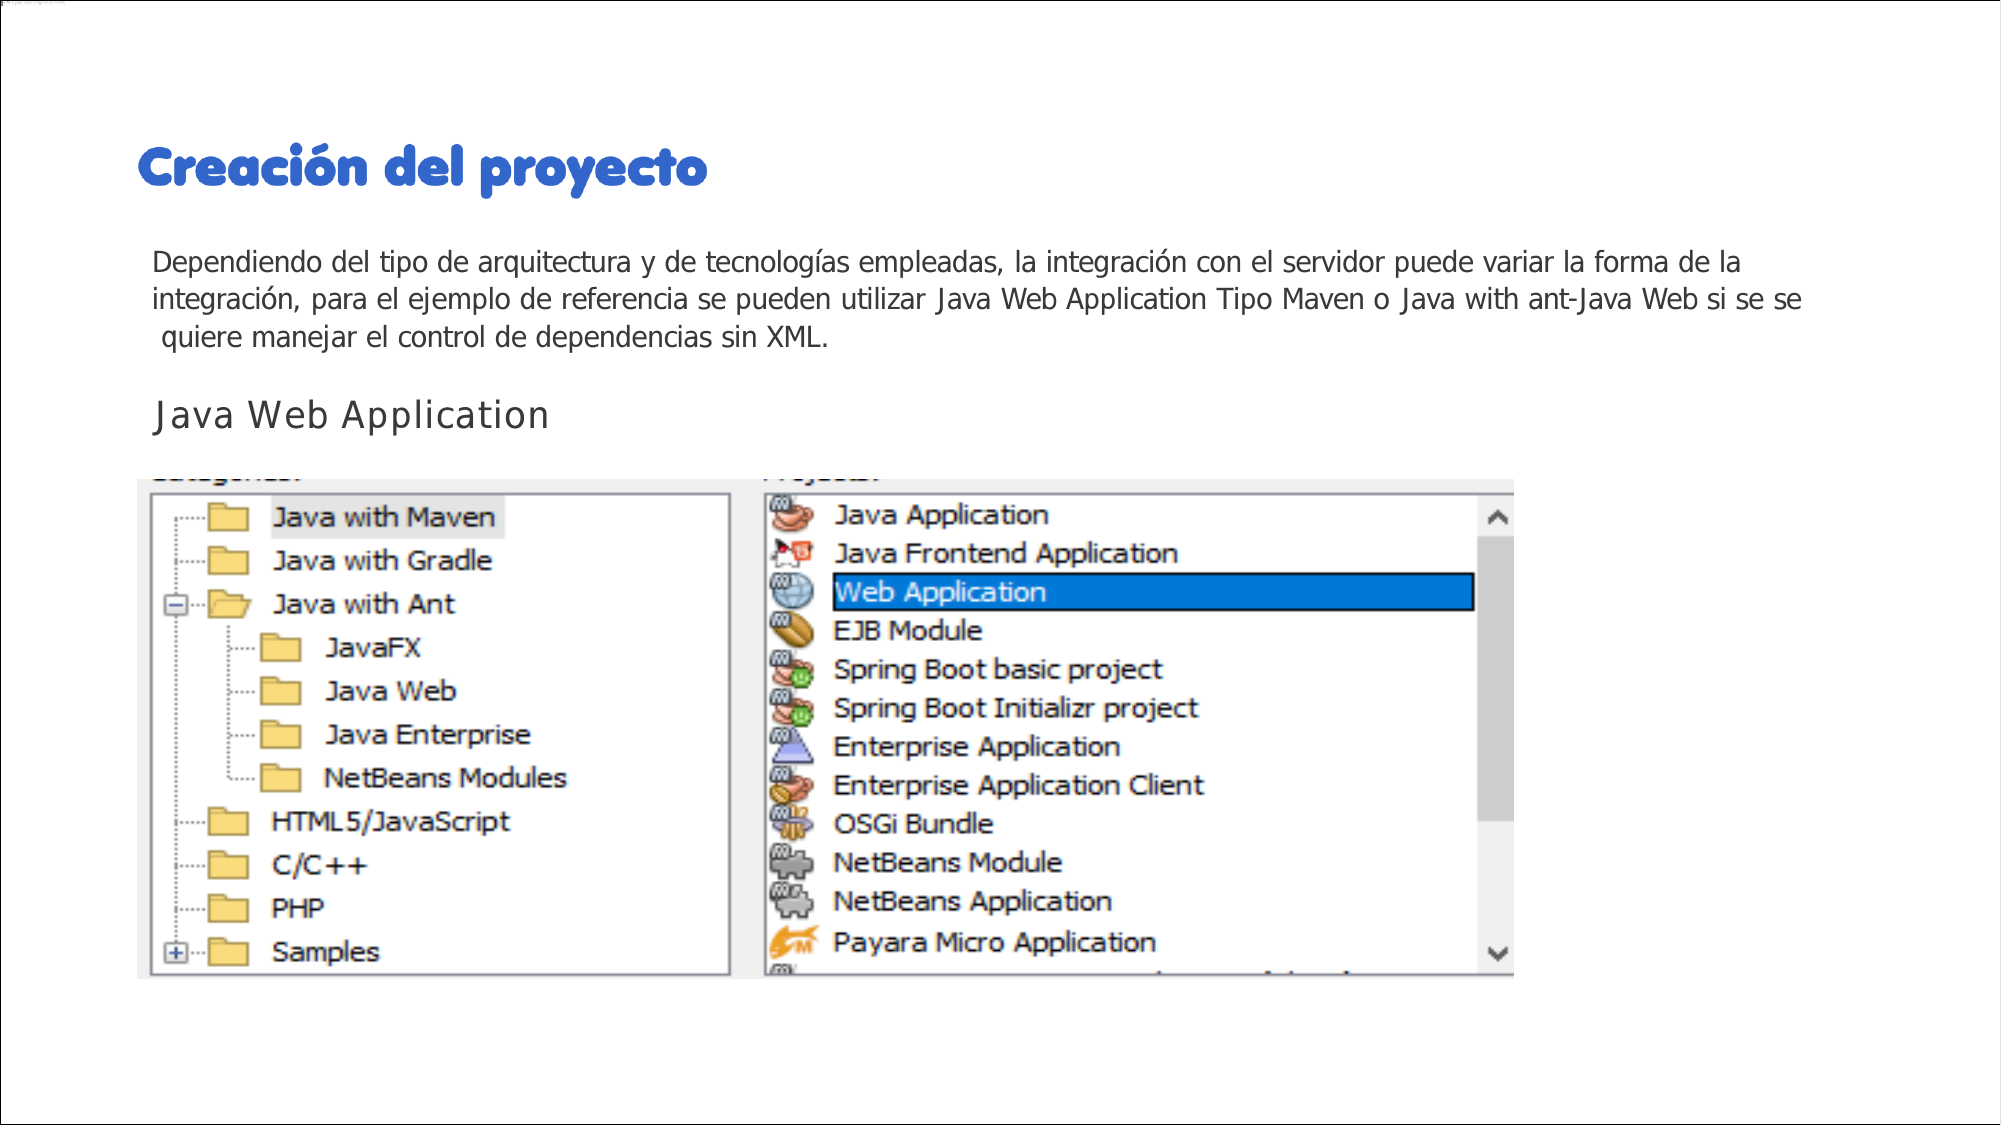

Dependiendo del tipo de arquitectura y de tecnologías empleadas, la integración con el servidor puede variar la forma de la  integración, para el ejemplo de referencia se pueden utilizar Java Web Application Tipo Maven o Java with ant-Java Web si se se  quiere manejar el control de dependencias sin XML.
# Java Web Application